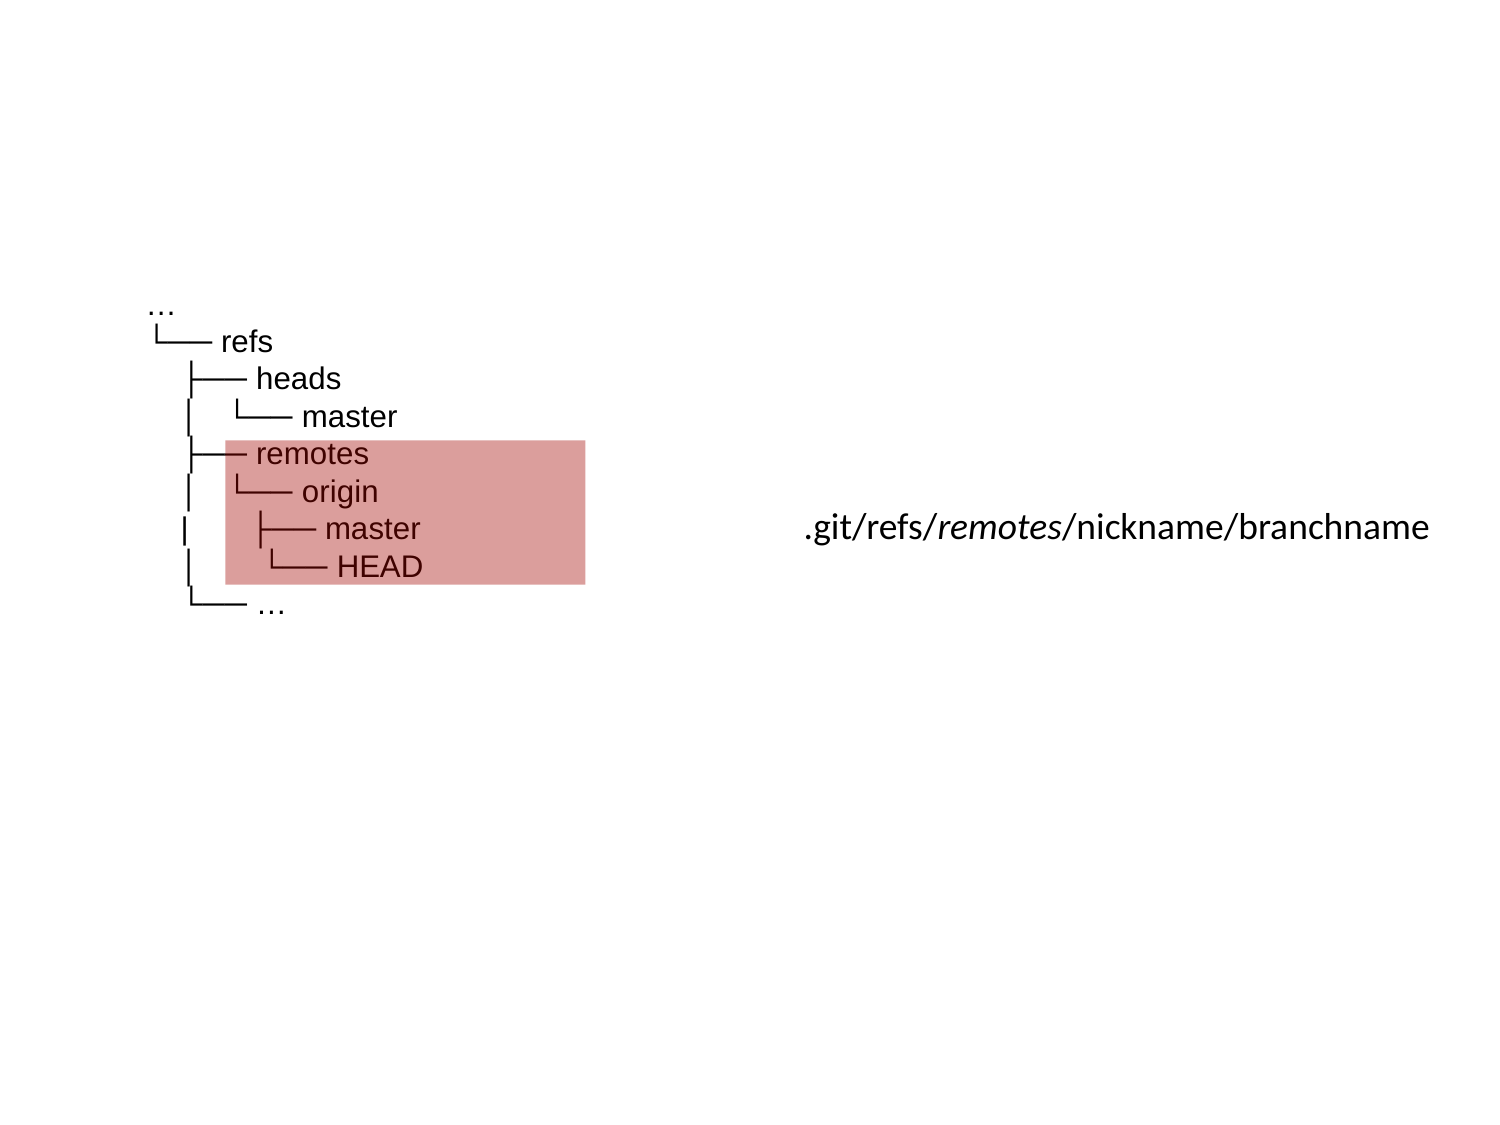

…
└── refs
    ├── heads
    │   └── master
    ├── remotes
    │   └── origin
    |       ├── master
    │       └── HEAD
    └── …

.git/refs/remotes/nickname/branchname